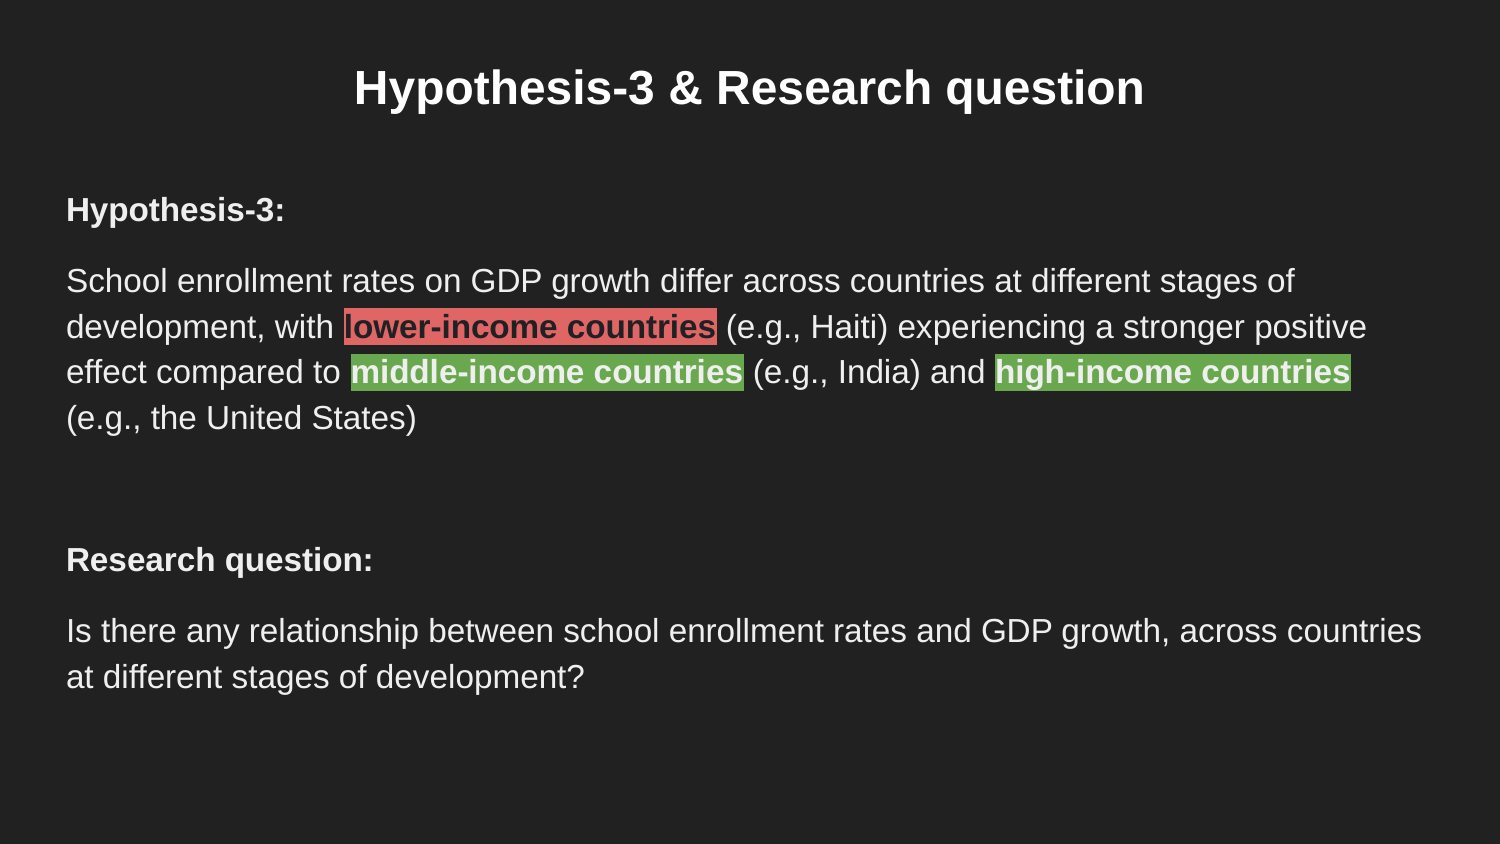

Hypothesis-3 & Research question
Hypothesis-3:
School enrollment rates on GDP growth differ across countries at different stages of development, with lower-income countries (e.g., Haiti) experiencing a stronger positive effect compared to middle-income countries (e.g., India) and high-income countries (e.g., the United States)

Research question:
Is there any relationship between school enrollment rates and GDP growth, across countries at different stages of development?